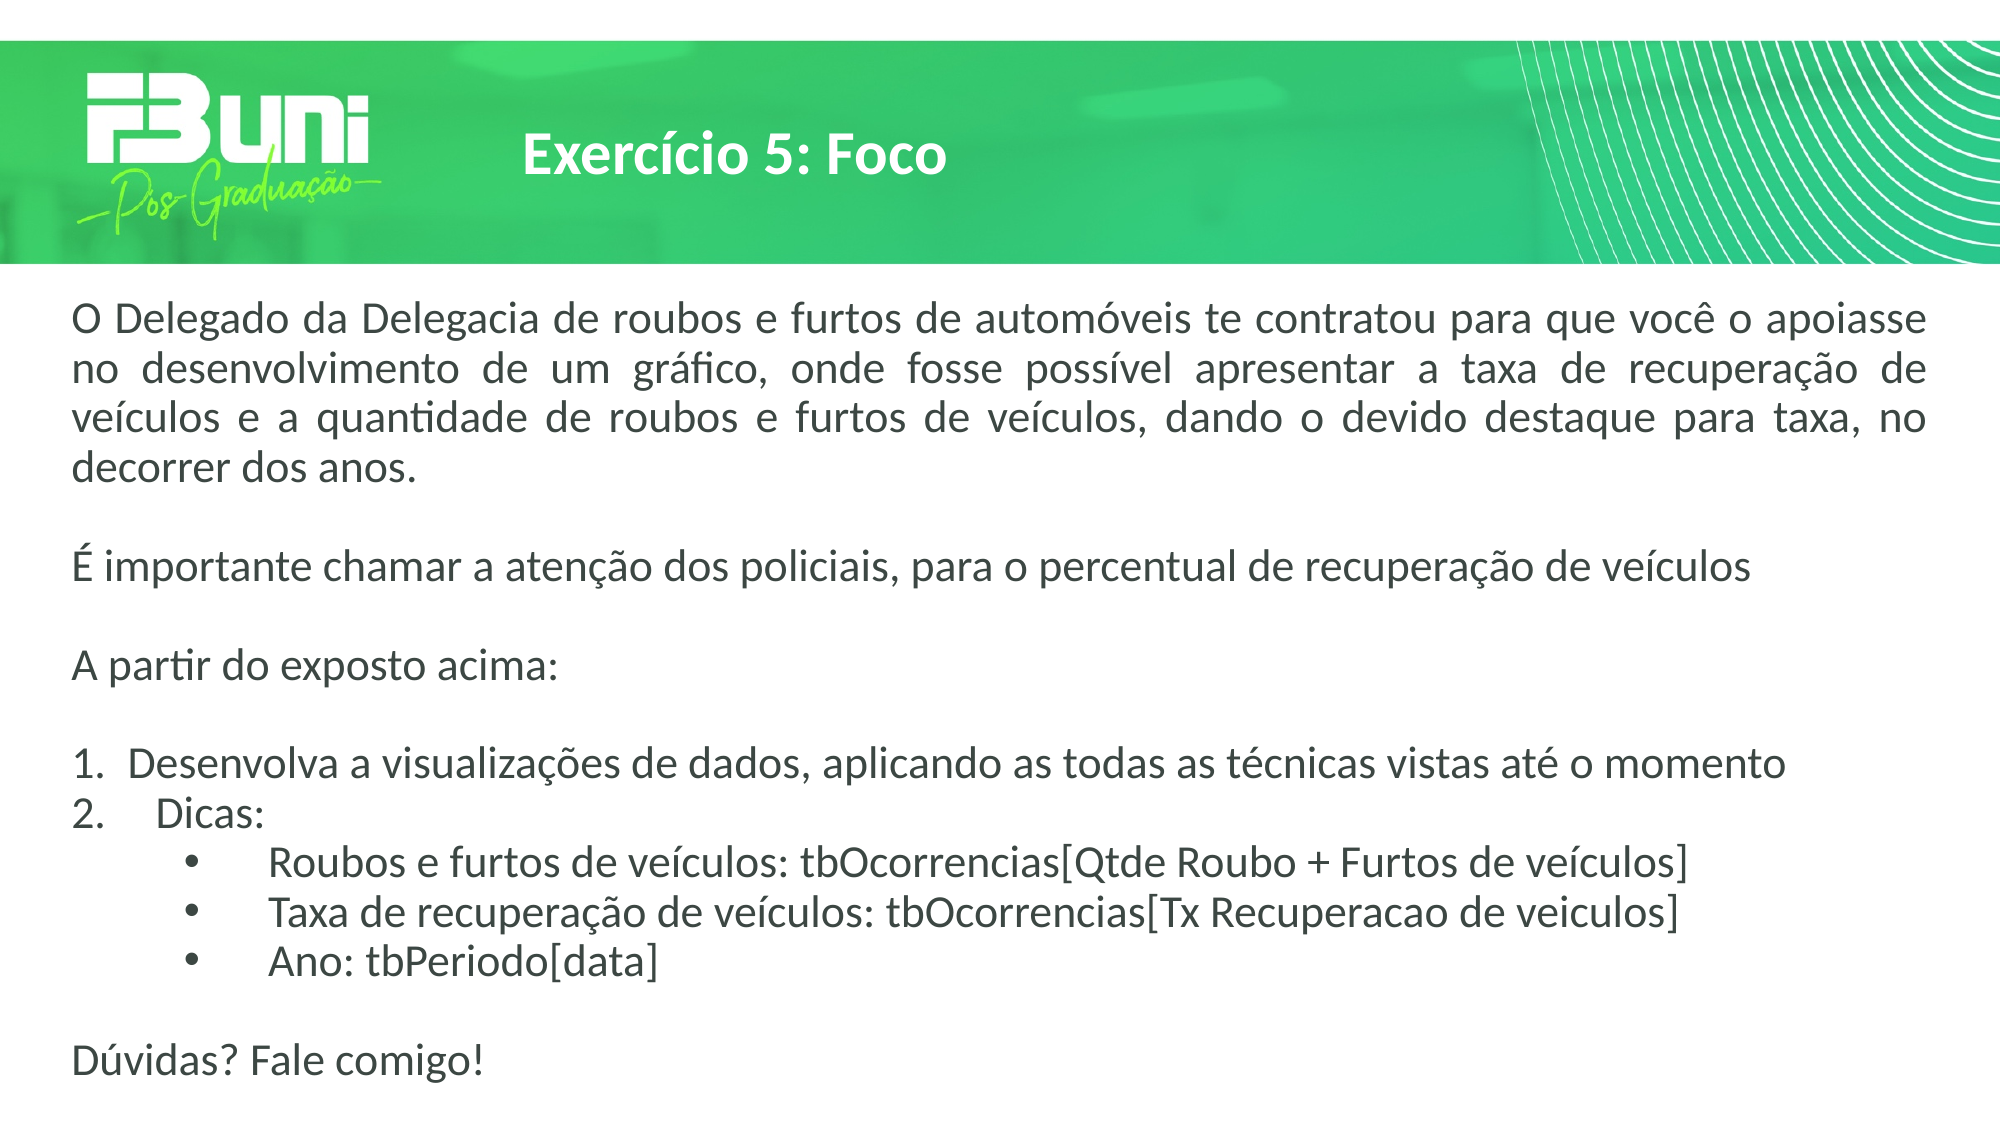

# Exercício 5: Foco
O Delegado da Delegacia de roubos e furtos de automóveis te contratou para que você o apoiasse no desenvolvimento de um gráfico, onde fosse possível apresentar a taxa de recuperação de veículos e a quantidade de roubos e furtos de veículos, dando o devido destaque para taxa, no decorrer dos anos.

É importante chamar a atenção dos policiais, para o percentual de recuperação de veículos

A partir do exposto acima:

Desenvolva a visualizações de dados, aplicando as todas as técnicas vistas até o momento
Dicas:
Roubos e furtos de veículos: tbOcorrencias[Qtde Roubo + Furtos de veículos]
Taxa de recuperação de veículos: tbOcorrencias[Tx Recuperacao de veiculos]
Ano: tbPeriodo[data]

Dúvidas? Fale comigo!